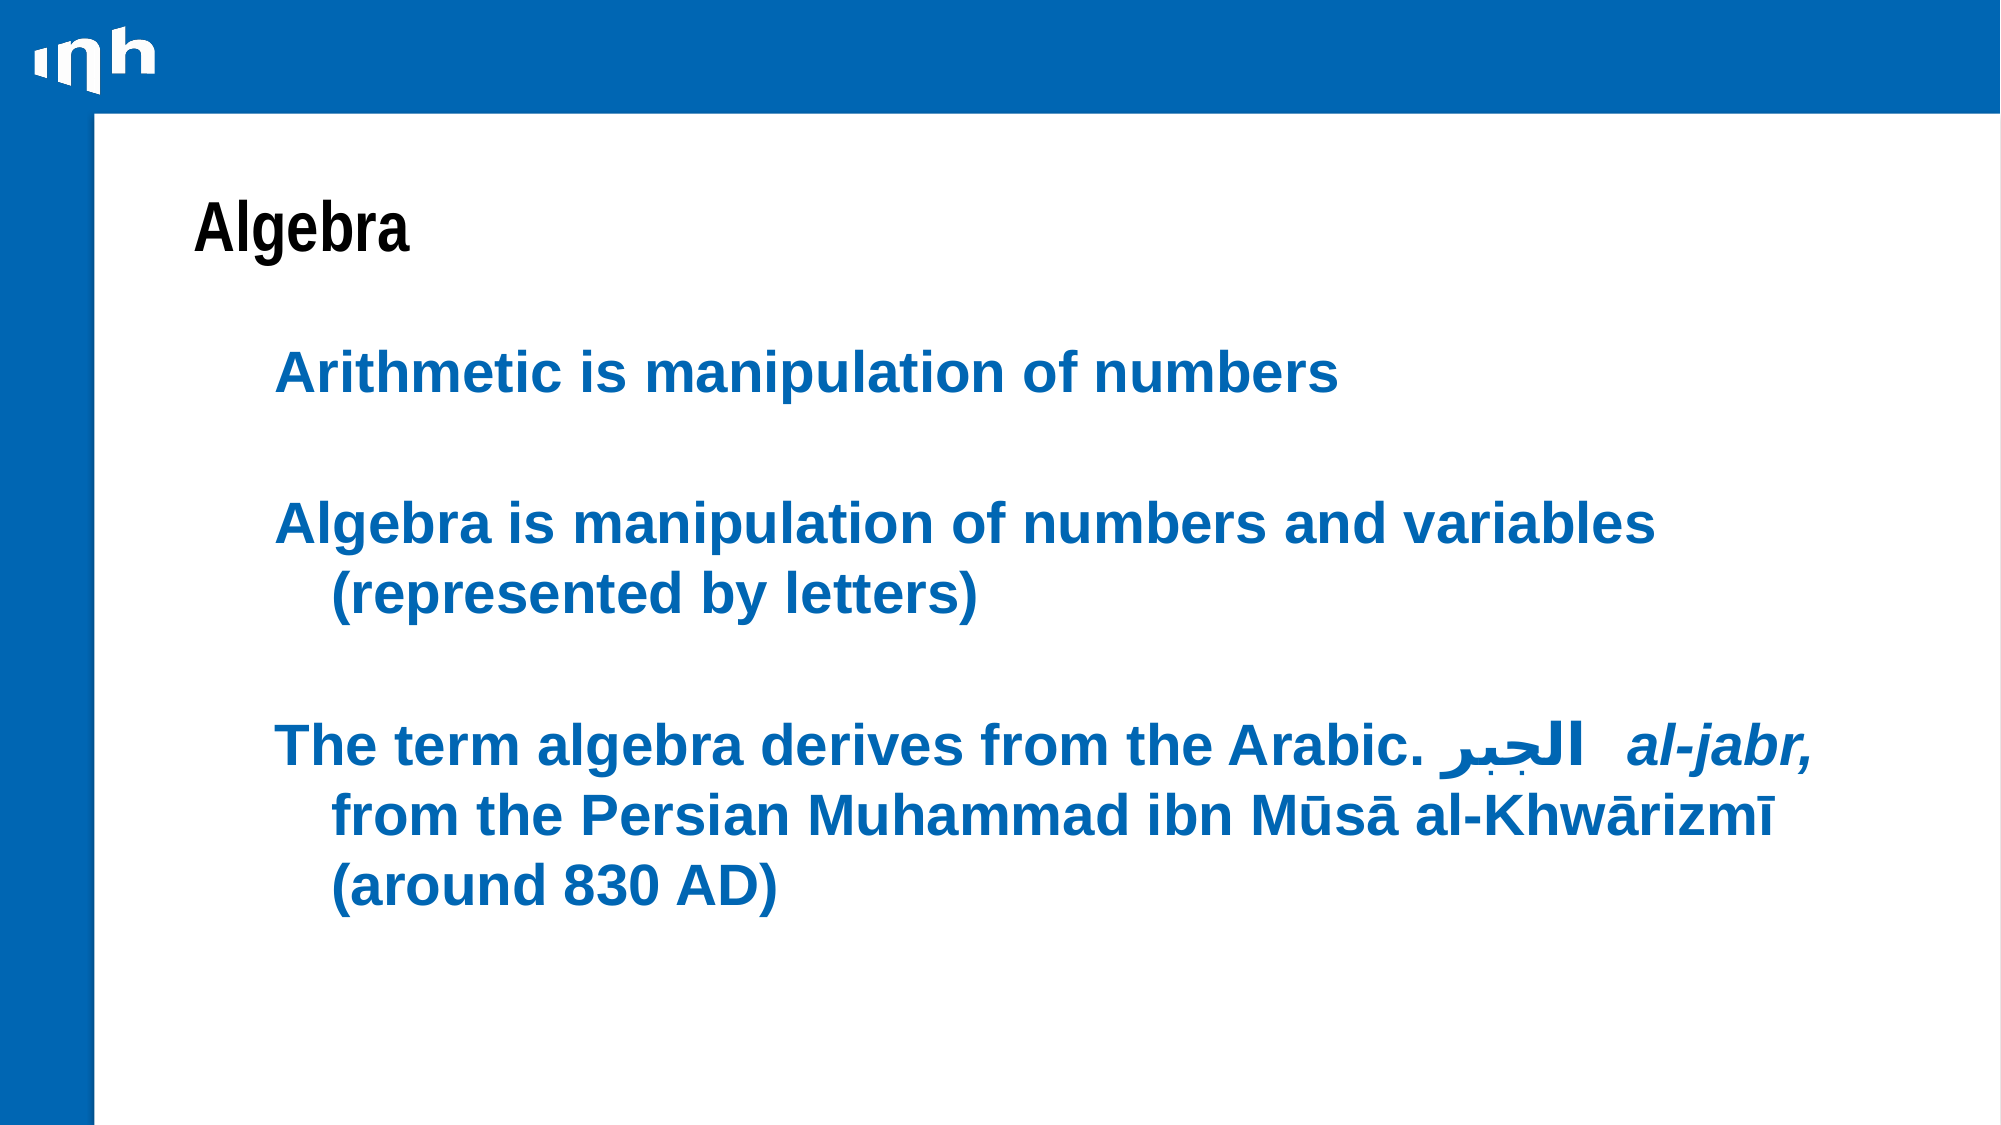

# Algebra
Arithmetic is manipulation of numbers
Algebra is manipulation of numbers and variables (represented by letters)
The term algebra derives from the Arabic. الجبر  al-jabr, from the Persian Muhammad ibn Mūsā al-Khwārizmī (around 830 AD)